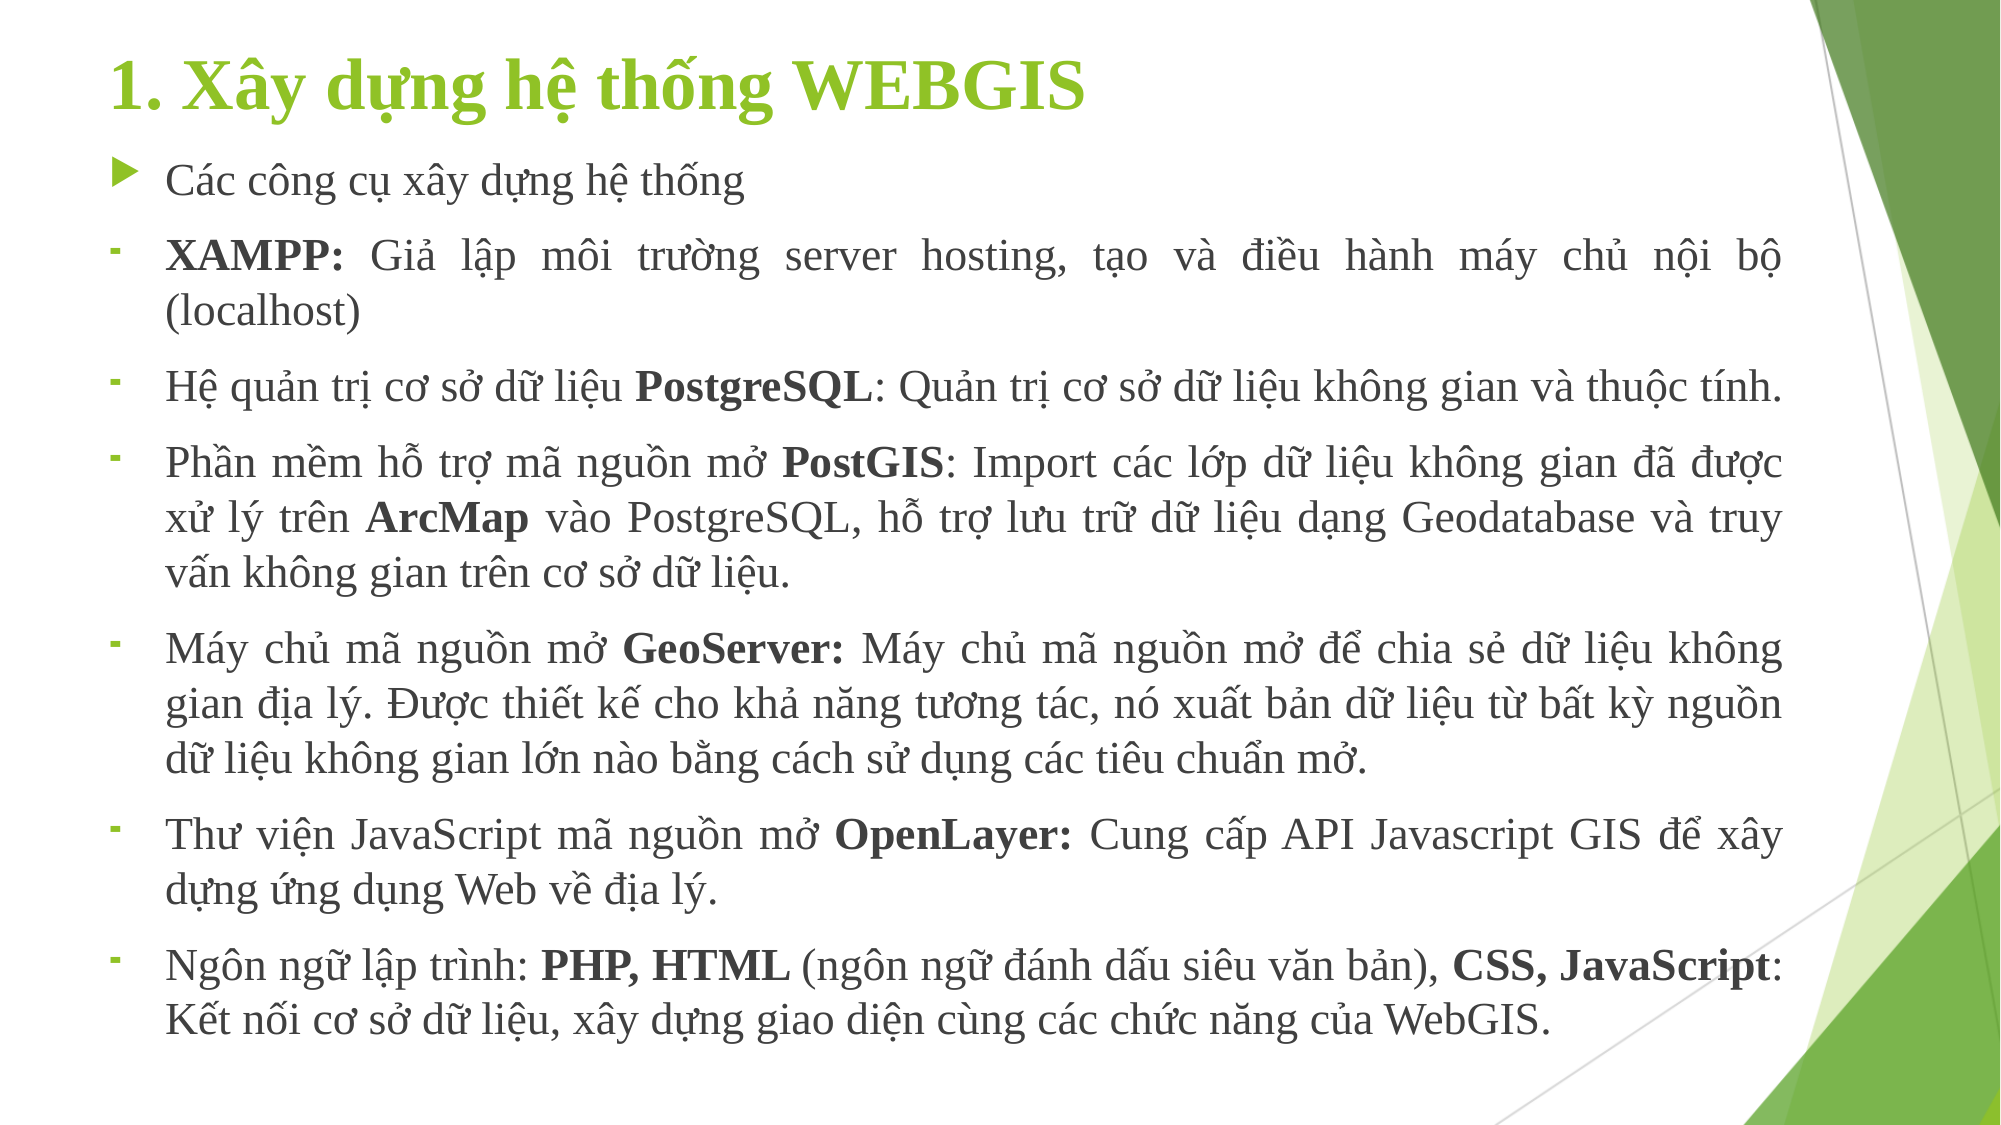

# 1. Xây dựng hệ thống WEBGIS
Các công cụ xây dựng hệ thống
XAMPP: Giả lập môi trường server hosting, tạo và điều hành máy chủ nội bộ (localhost)
Hệ quản trị cơ sở dữ liệu PostgreSQL: Quản trị cơ sở dữ liệu không gian và thuộc tính.
Phần mềm hỗ trợ mã nguồn mở PostGIS: Import các lớp dữ liệu không gian đã được xử lý trên ArcMap vào PostgreSQL, hỗ trợ lưu trữ dữ liệu dạng Geodatabase và truy vấn không gian trên cơ sở dữ liệu.
Máy chủ mã nguồn mở GeoServer: Máy chủ mã nguồn mở để chia sẻ dữ liệu không gian địa lý. Được thiết kế cho khả năng tương tác, nó xuất bản dữ liệu từ bất kỳ nguồn dữ liệu không gian lớn nào bằng cách sử dụng các tiêu chuẩn mở.
Thư viện JavaScript mã nguồn mở OpenLayer: Cung cấp API Javascript GIS để xây dựng ứng dụng Web về địa lý.
Ngôn ngữ lập trình: PHP, HTML (ngôn ngữ đánh dấu siêu văn bản), CSS, JavaScript: Kết nối cơ sở dữ liệu, xây dựng giao diện cùng các chức năng của WebGIS.